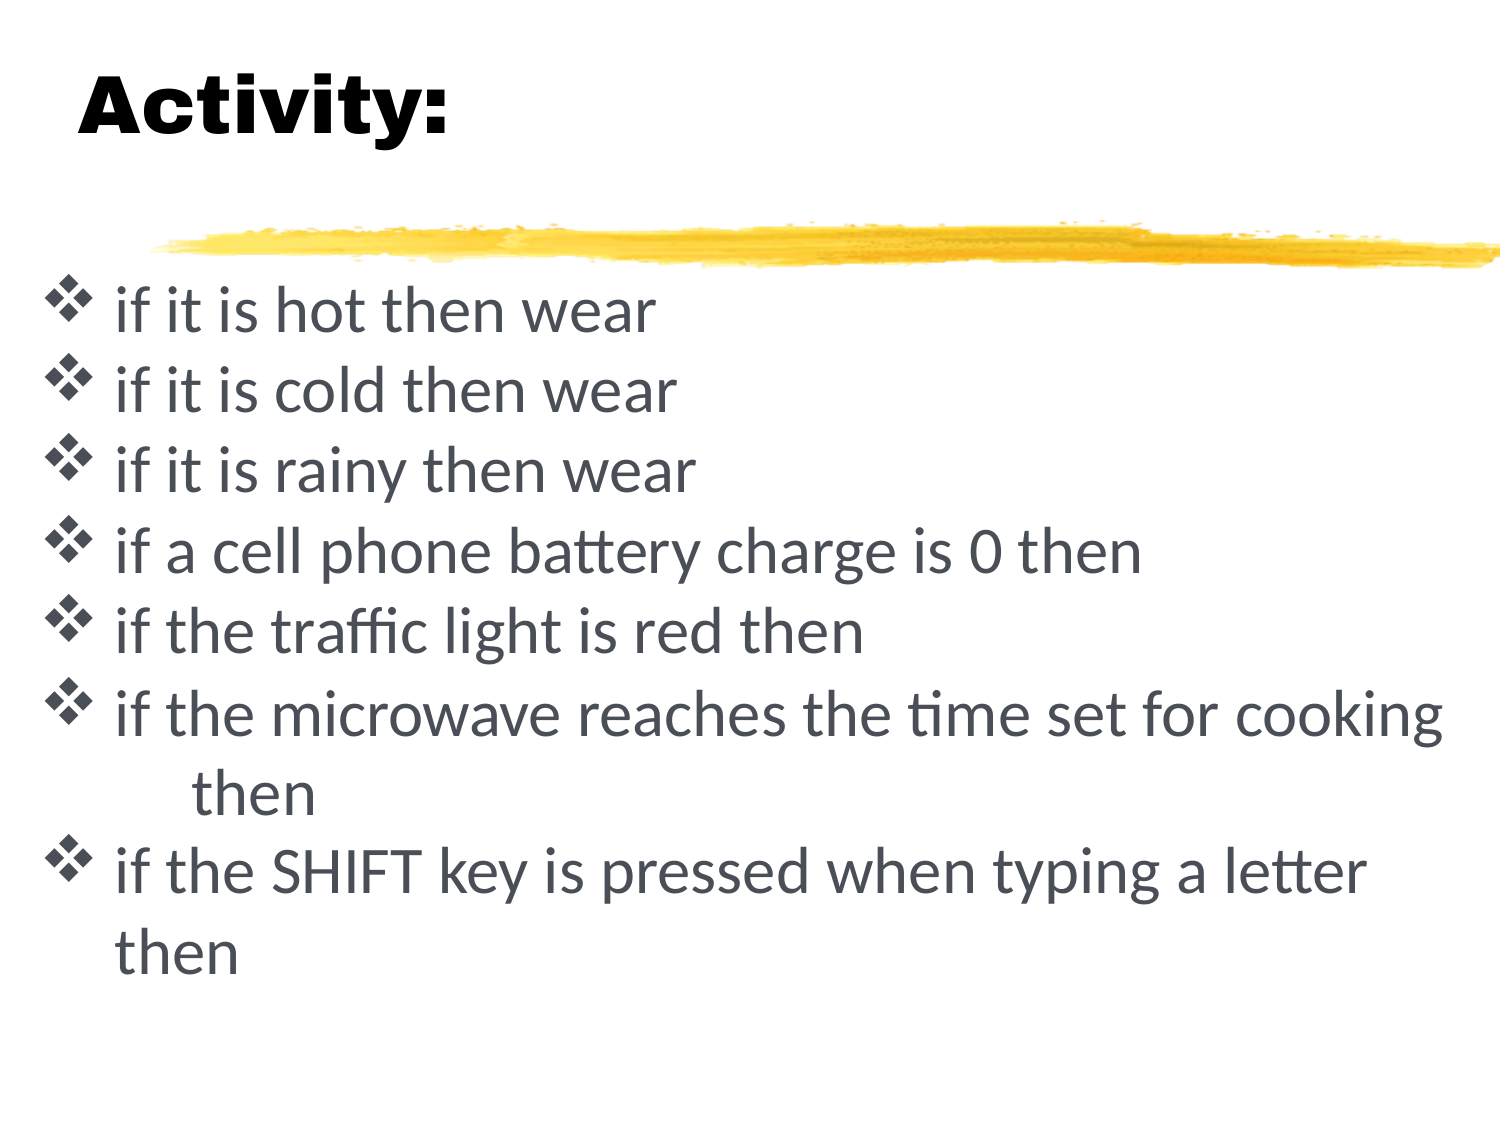

# Activity:
if it is hot then wear
if it is cold then wear
if it is rainy then wear
if a cell phone battery charge is 0 then
if the traffic light is red then
if the microwave reaches the time set for cooking 	then
if the SHIFT key is pressed when typing a letter
then